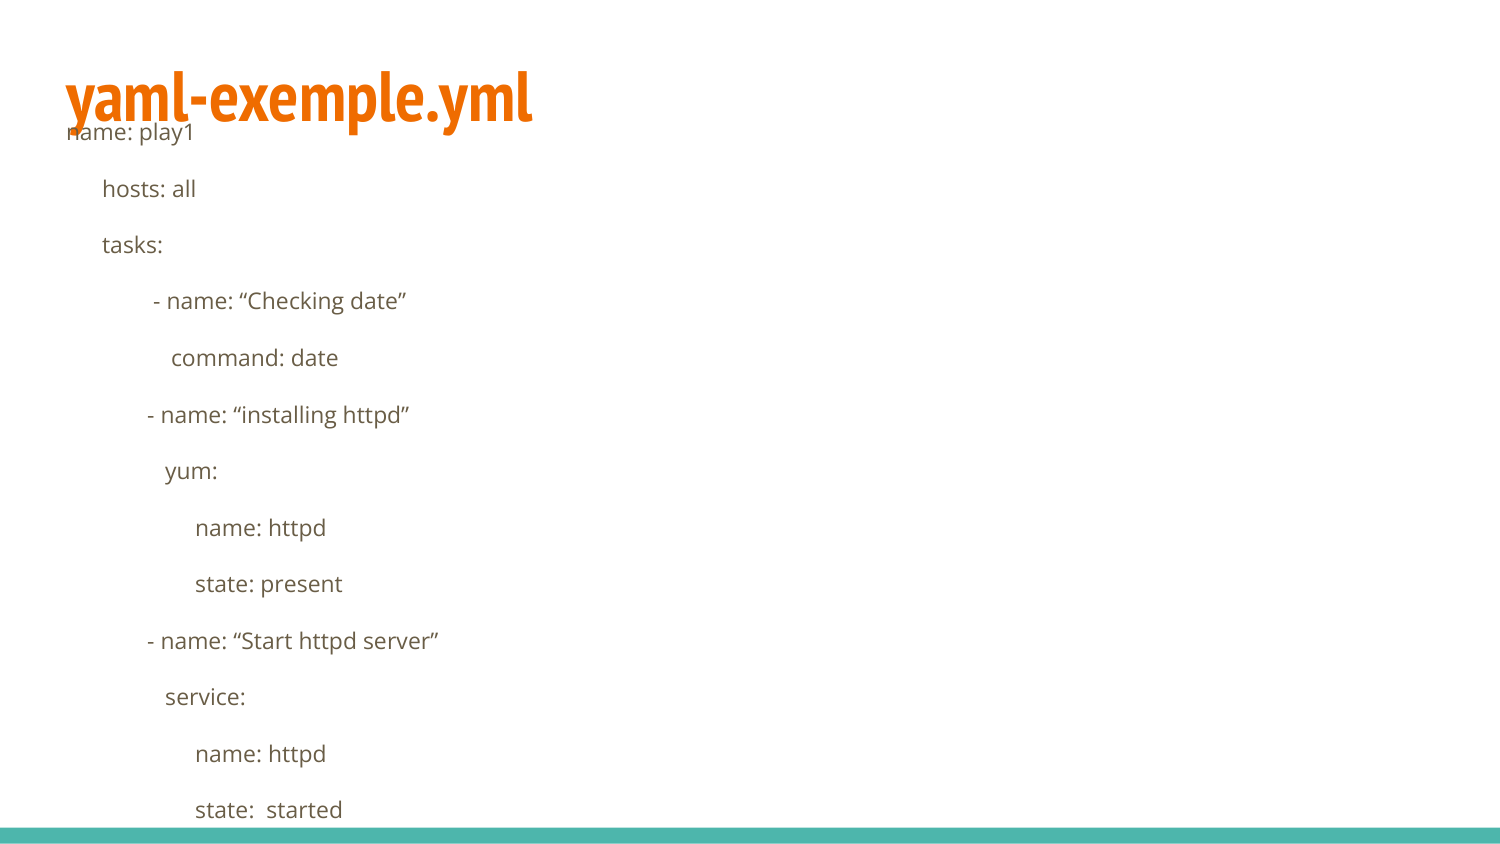

# yaml-exemple.yml
name: play1
      hosts: all
      tasks:
  - name: “Checking date”
     command: date
 - name: “installing httpd”
    yum:
         name: httpd
         state: present
 - name: “Start httpd server”
    service:
         name: httpd
         state:  started